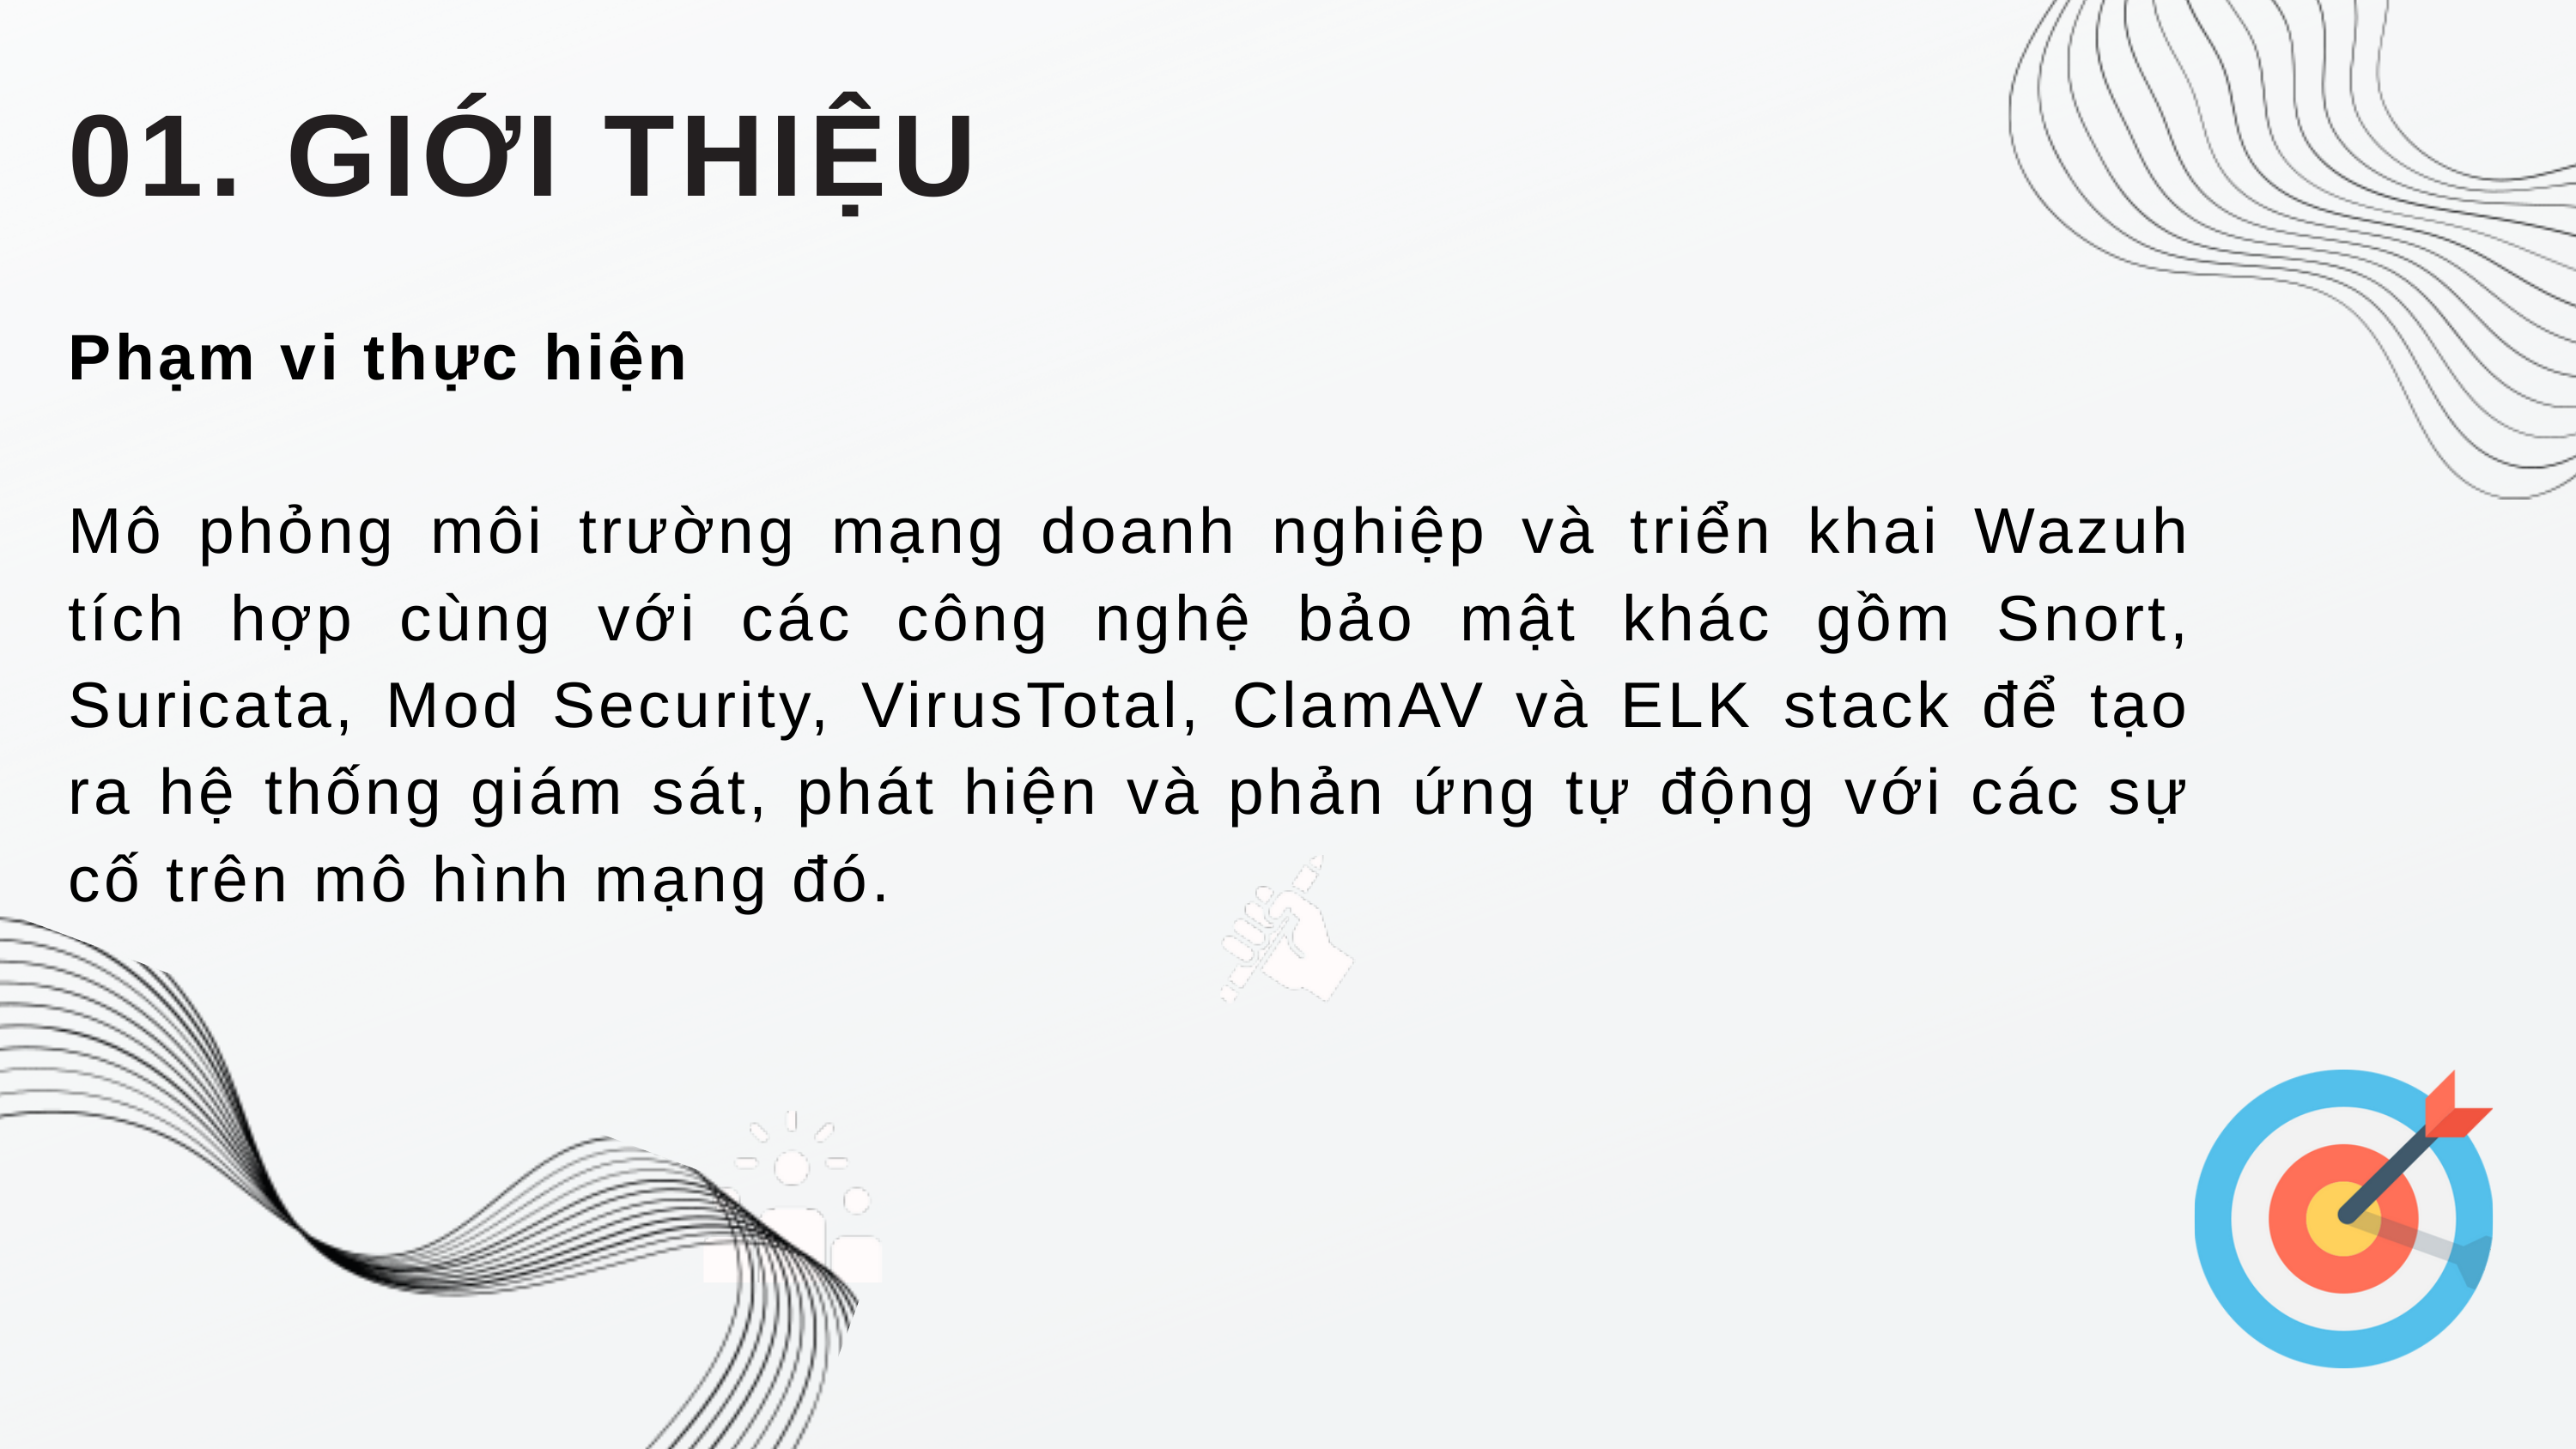

01. GIỚI THIỆU
Phạm vi thực hiện

Mô phỏng môi trường mạng doanh nghiệp và triển khai Wazuh tích hợp cùng với các công nghệ bảo mật khác gồm Snort, Suricata, Mod Security, VirusTotal, ClamAV và ELK stack để tạo ra hệ thống giám sát, phát hiện và phản ứng tự động với các sự cố trên mô hình mạng đó.